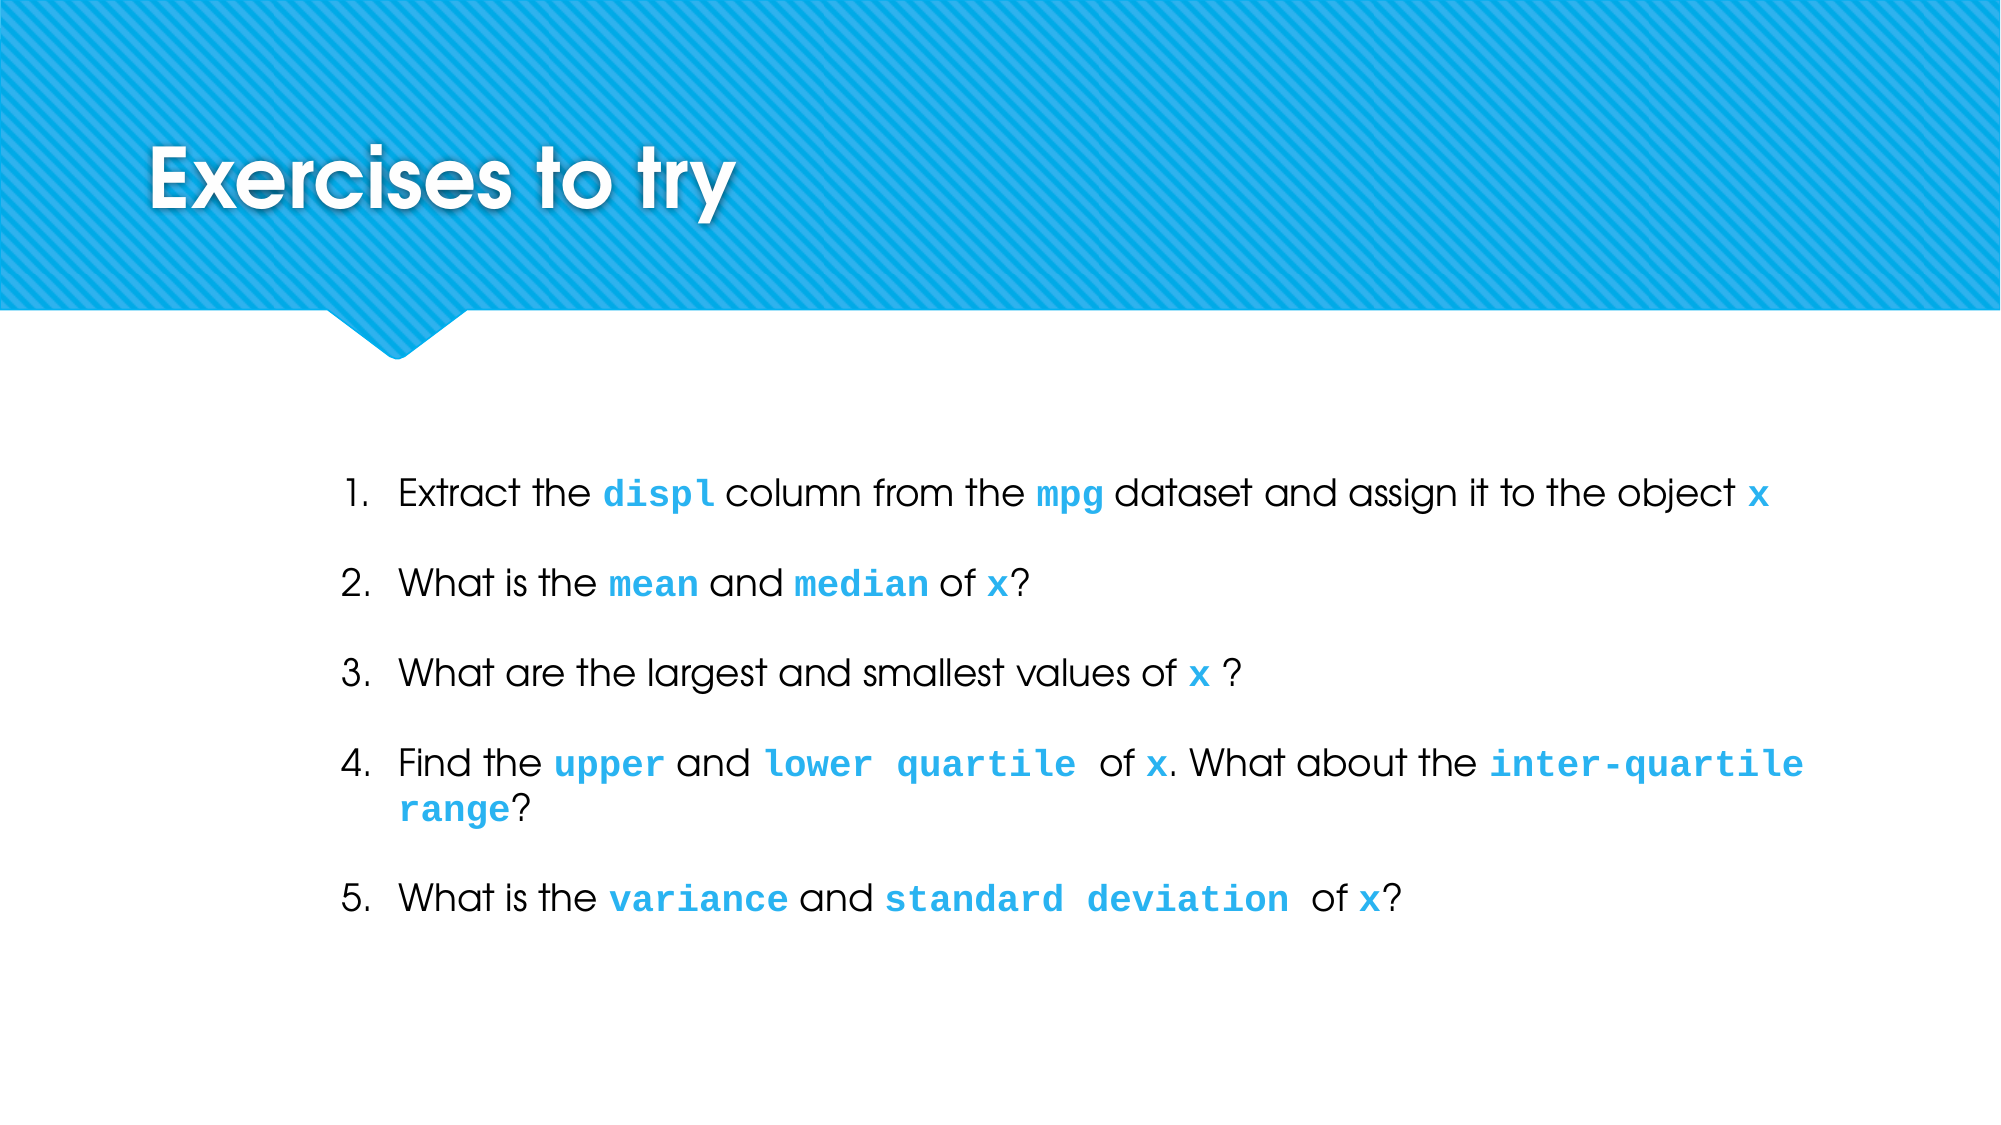

# Exercises to try
Extract the displ column from the mpg dataset and assign it to the object x

What is the mean and median of x?

What are the largest and smallest values of x ?

Find the upper and lower quartile of x. What about the inter-quartile range?

What is the variance and standard deviation of x?